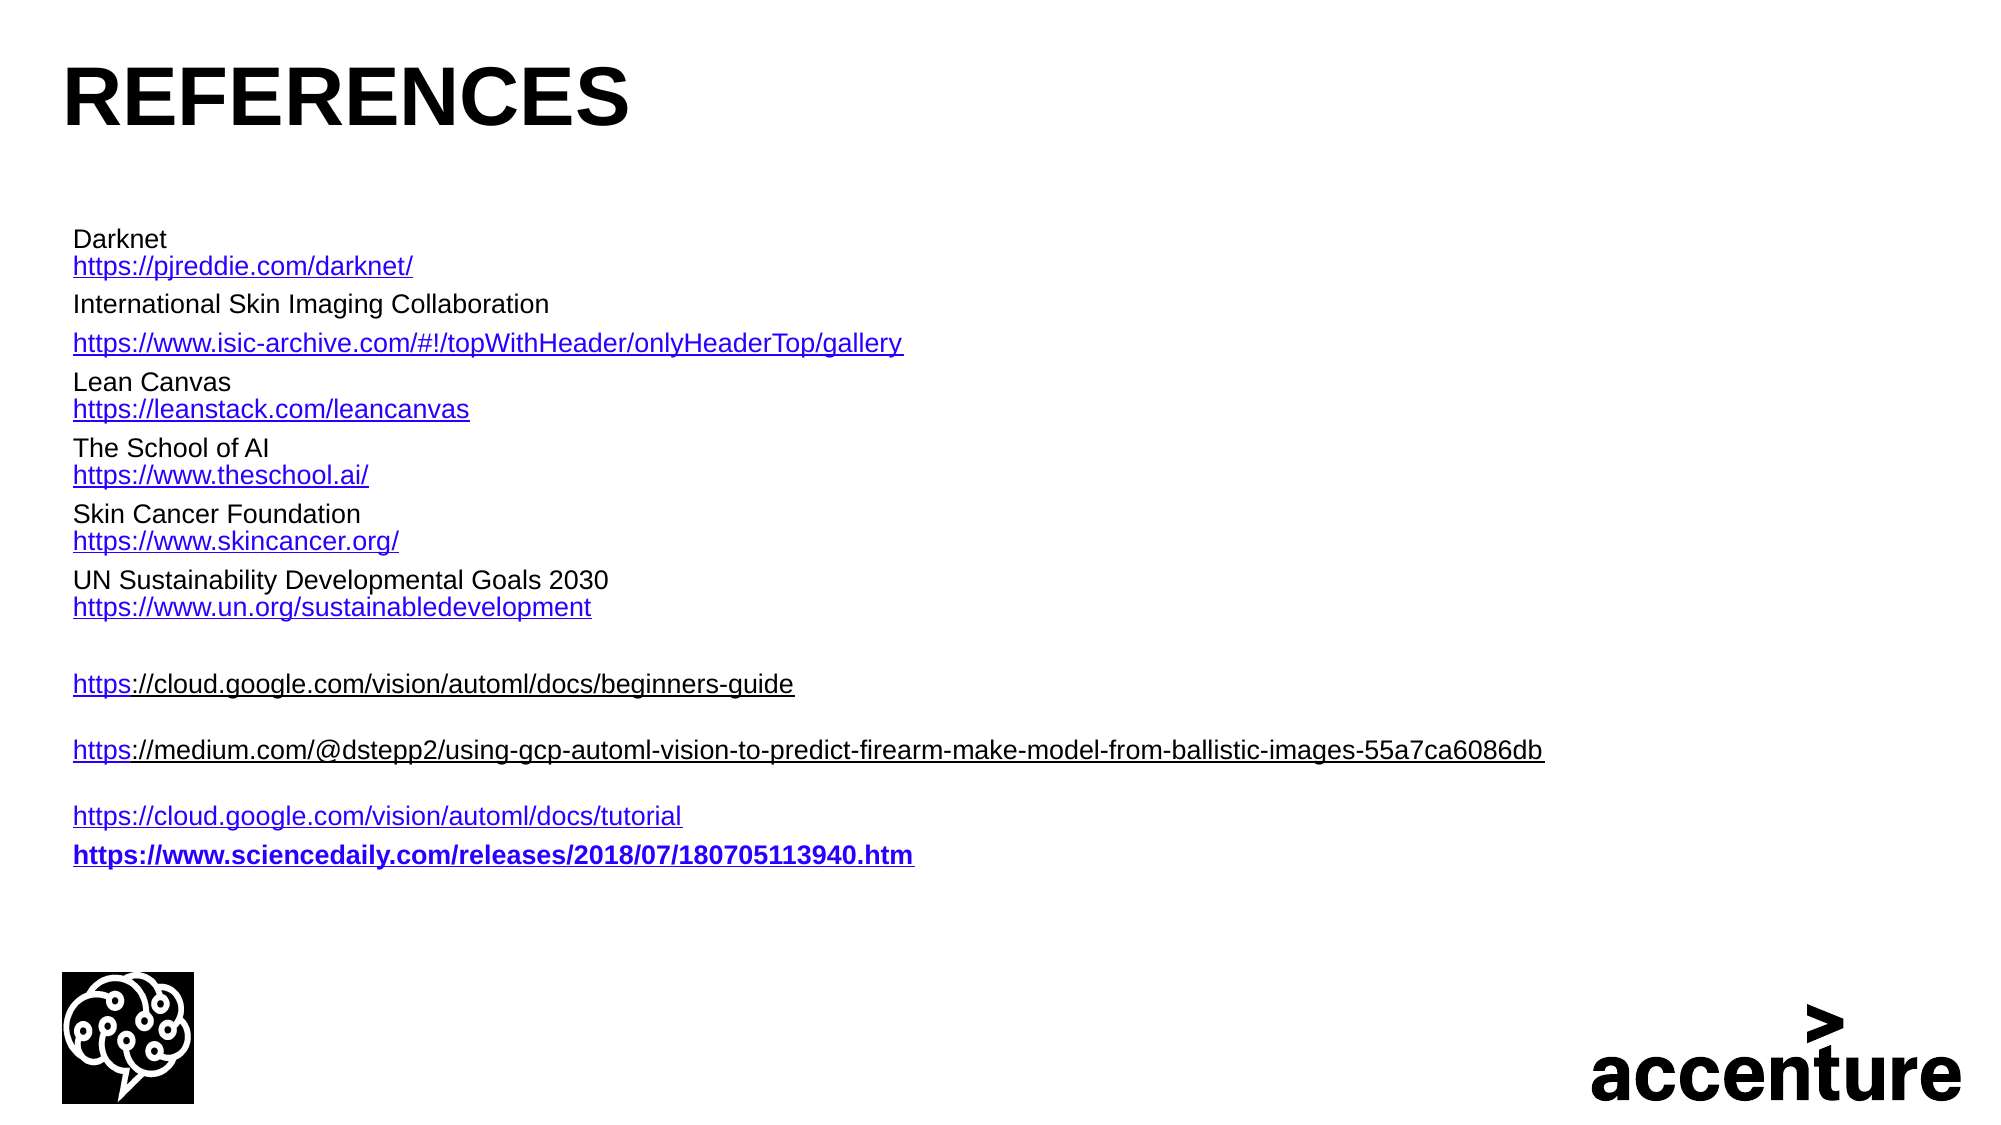

# references
Darknet
https://pjreddie.com/darknet/
International Skin Imaging Collaboration
https://www.isic-archive.com/#!/topWithHeader/onlyHeaderTop/gallery
Lean Canvas
https://leanstack.com/leancanvas
The School of AI
https://www.theschool.ai/
Skin Cancer Foundation
https://www.skincancer.org/
UN Sustainability Developmental Goals 2030
https://www.un.org/sustainabledevelopment

https://cloud.google.com/vision/automl/docs/beginners-guide
https://medium.com/@dstepp2/using-gcp-automl-vision-to-predict-firearm-make-model-from-ballistic-images-55a7ca6086db
https://cloud.google.com/vision/automl/docs/tutorial
https://www.sciencedaily.com/releases/2018/07/180705113940.htm